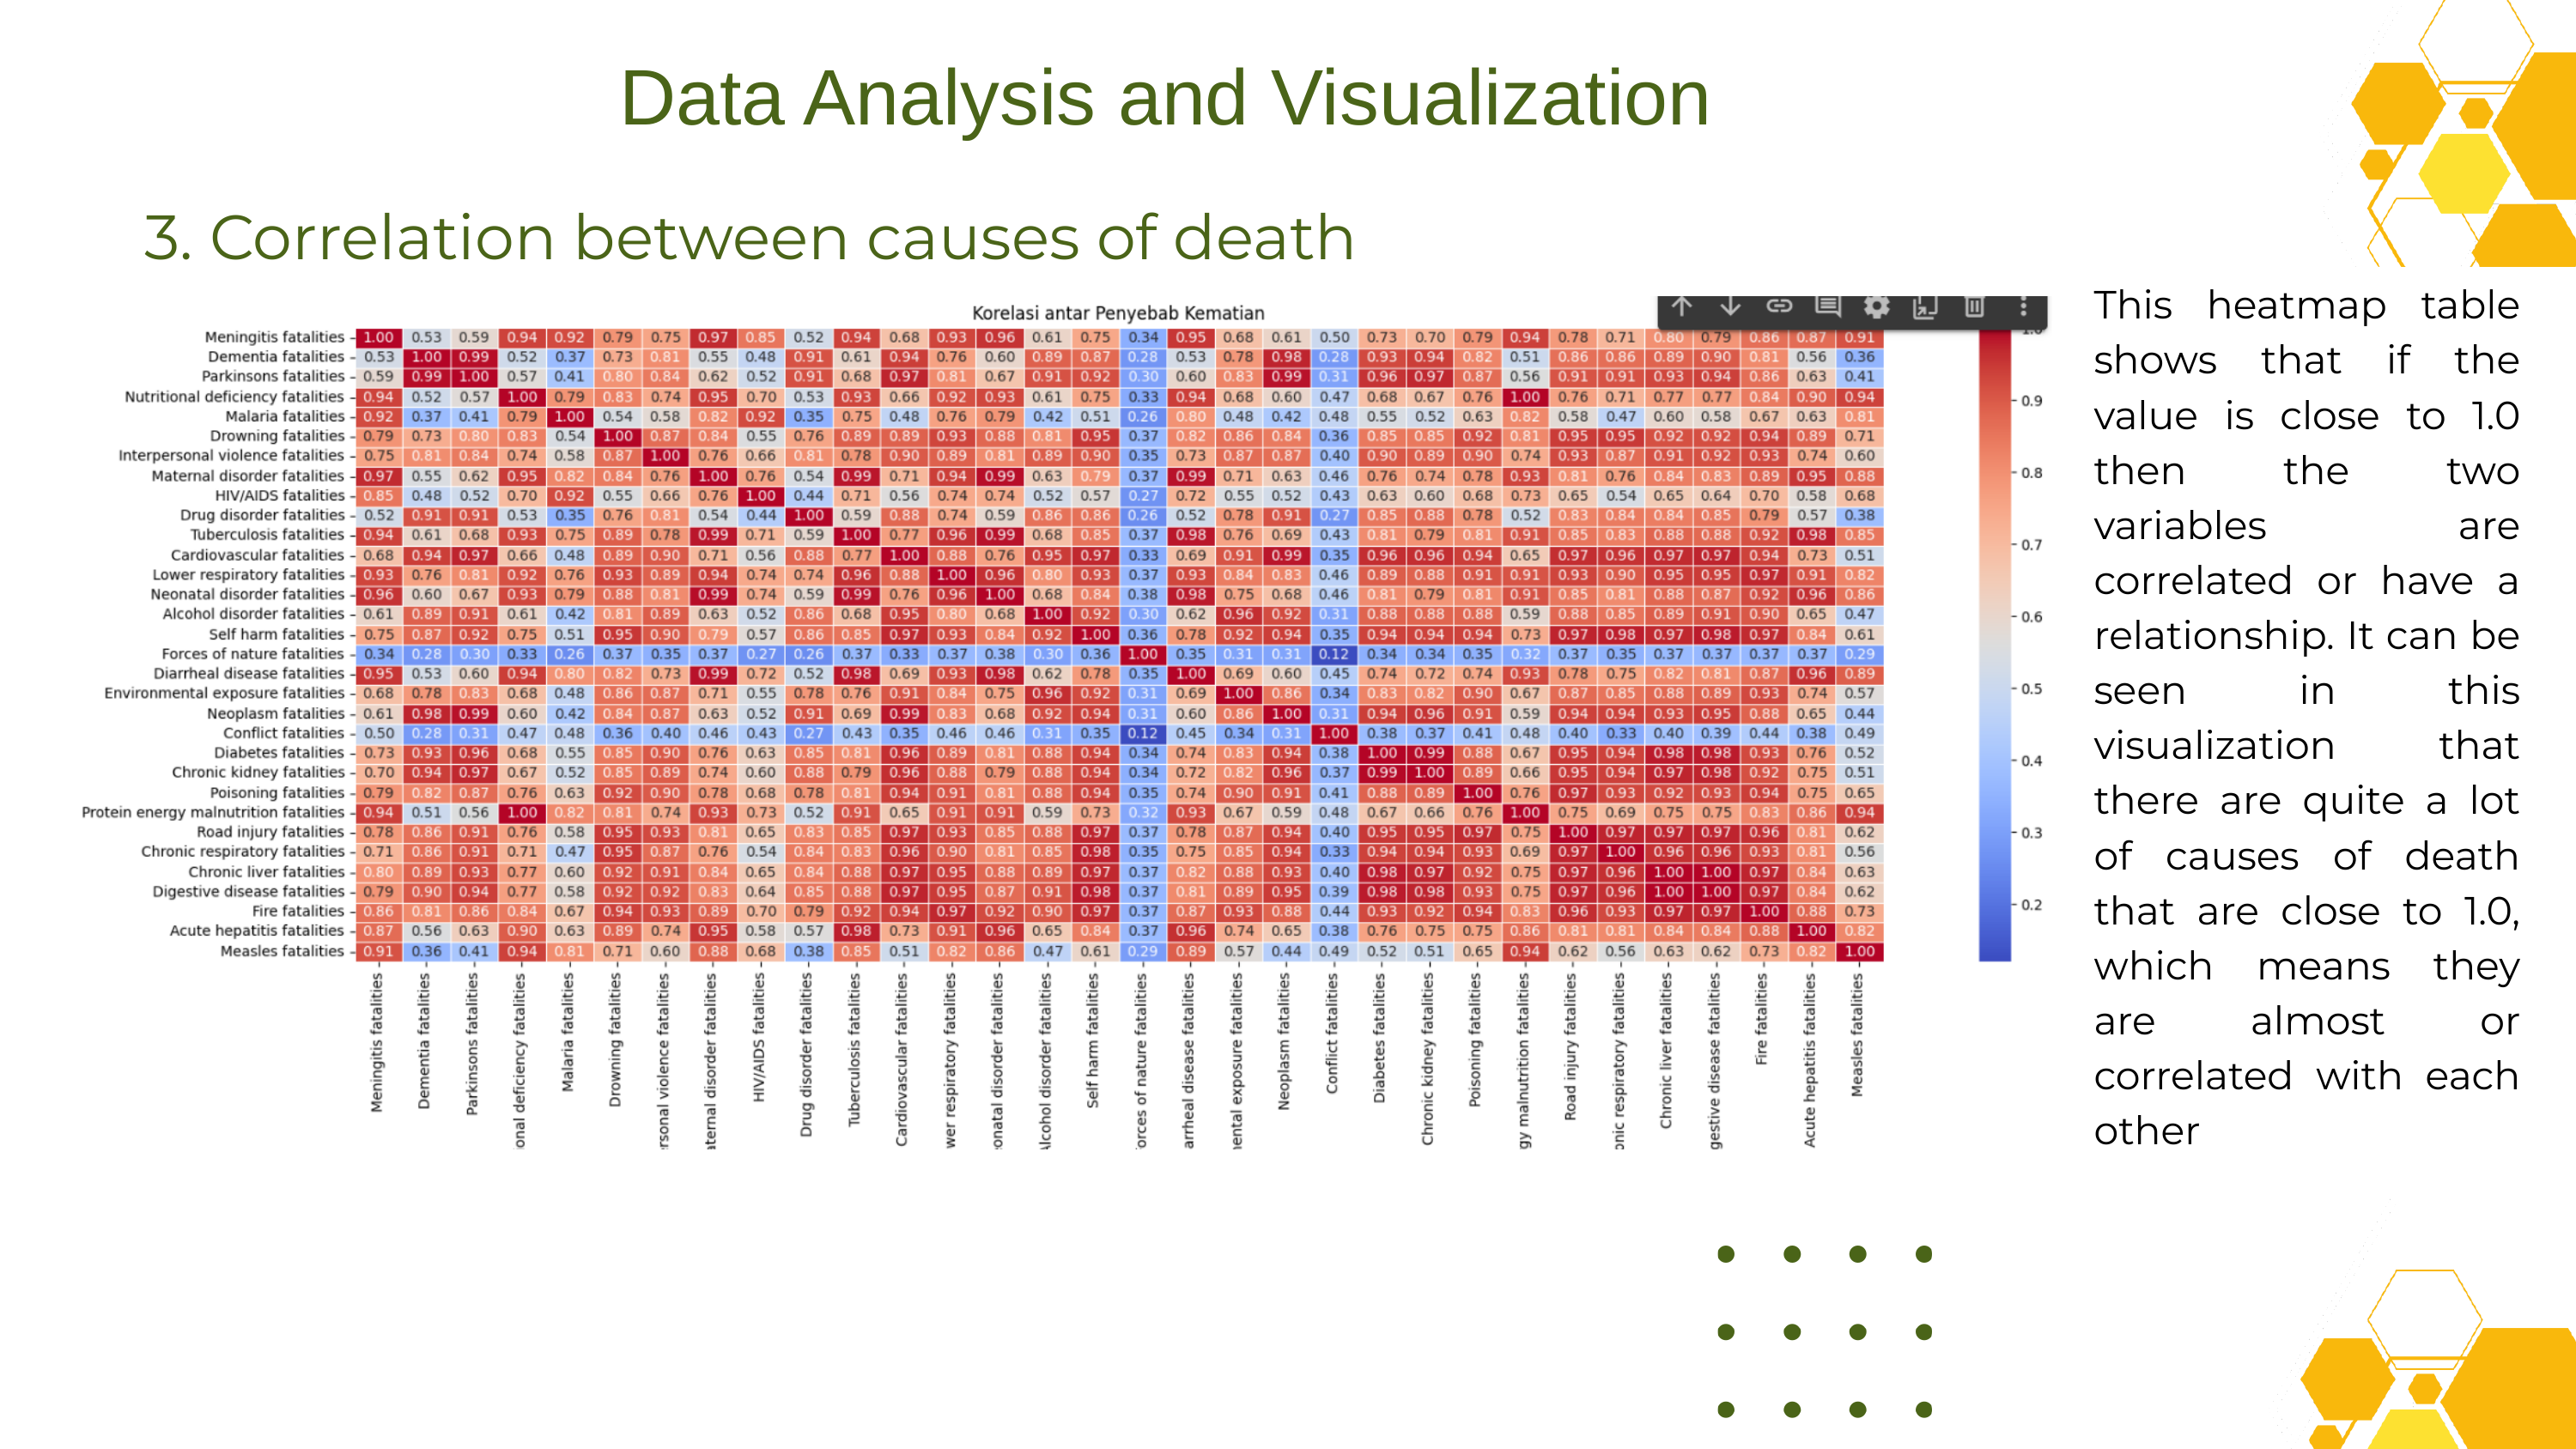

Data Analysis and Visualization
3. Correlation between causes of death
This heatmap table shows that if the value is close to 1.0 then the two variables are correlated or have a relationship. It can be seen in this visualization that there are quite a lot of causes of death that are close to 1.0, which means they are almost or correlated with each other